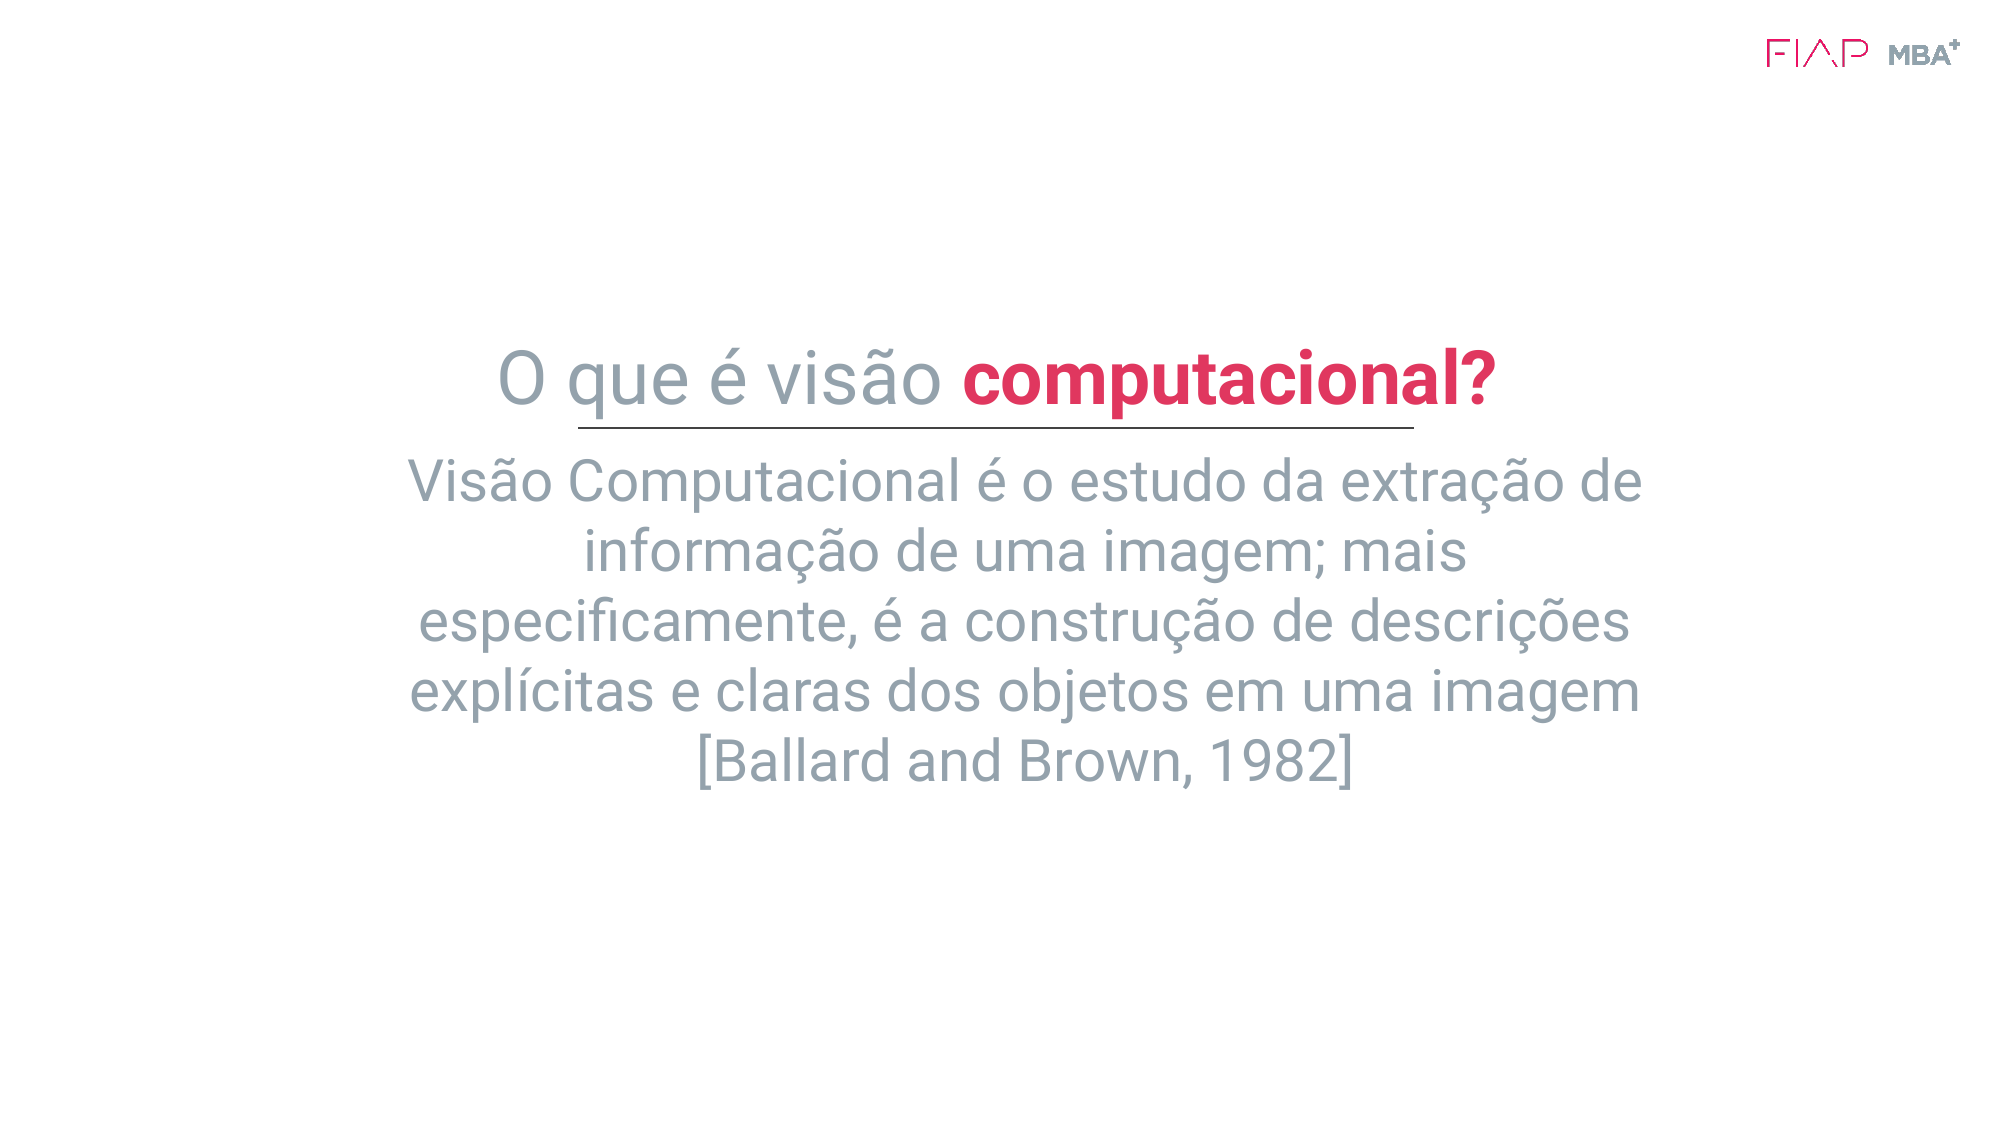

O que é visão computacional?
Visão Computacional é o estudo da extração de informação de uma imagem; mais especificamente, é a construção de descrições explícitas e claras dos objetos em uma imagem [Ballard and Brown, 1982]